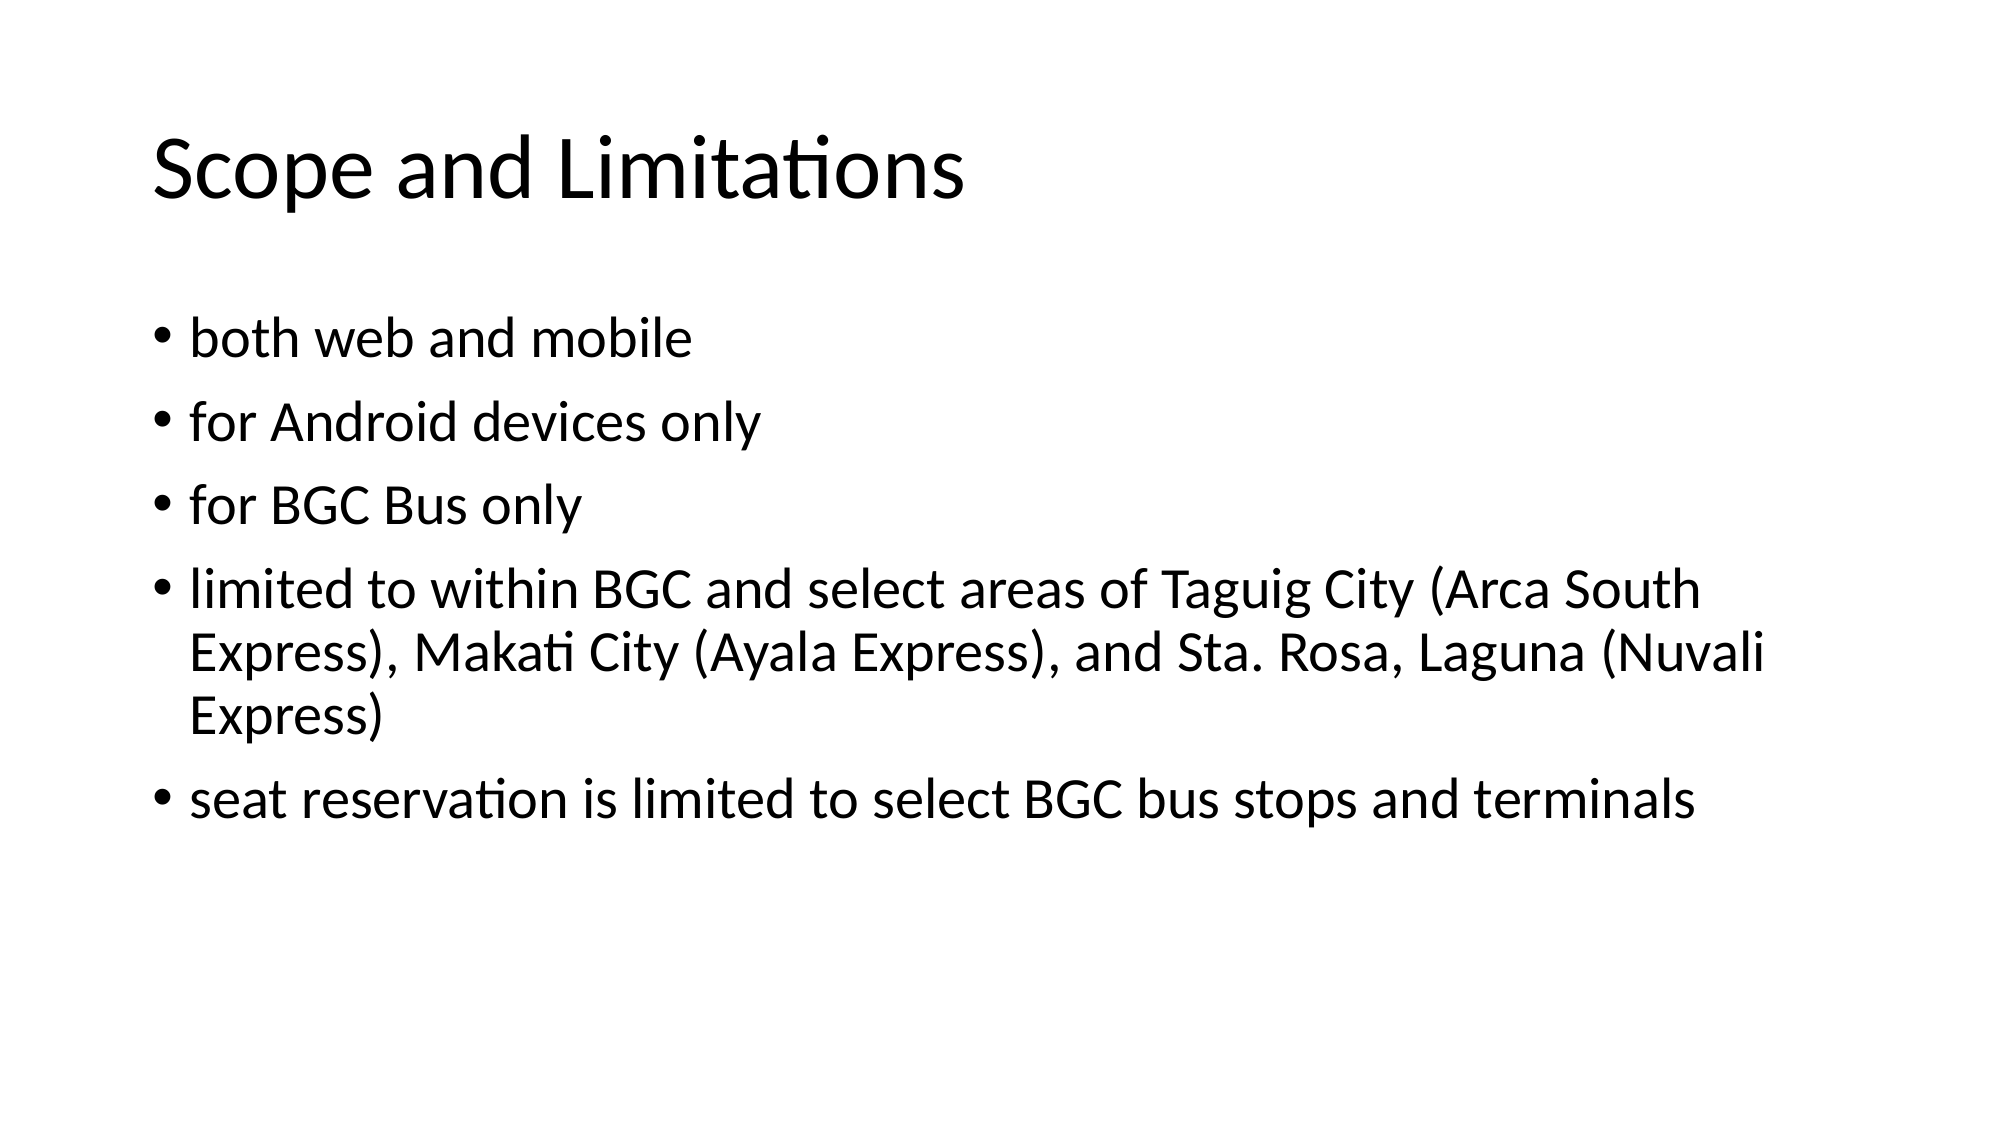

# Scope and Limitations
both web and mobile
for Android devices only
for BGC Bus only
limited to within BGC and select areas of Taguig City (Arca South Express), Makati City (Ayala Express), and Sta. Rosa, Laguna (Nuvali Express)
seat reservation is limited to select BGC bus stops and terminals